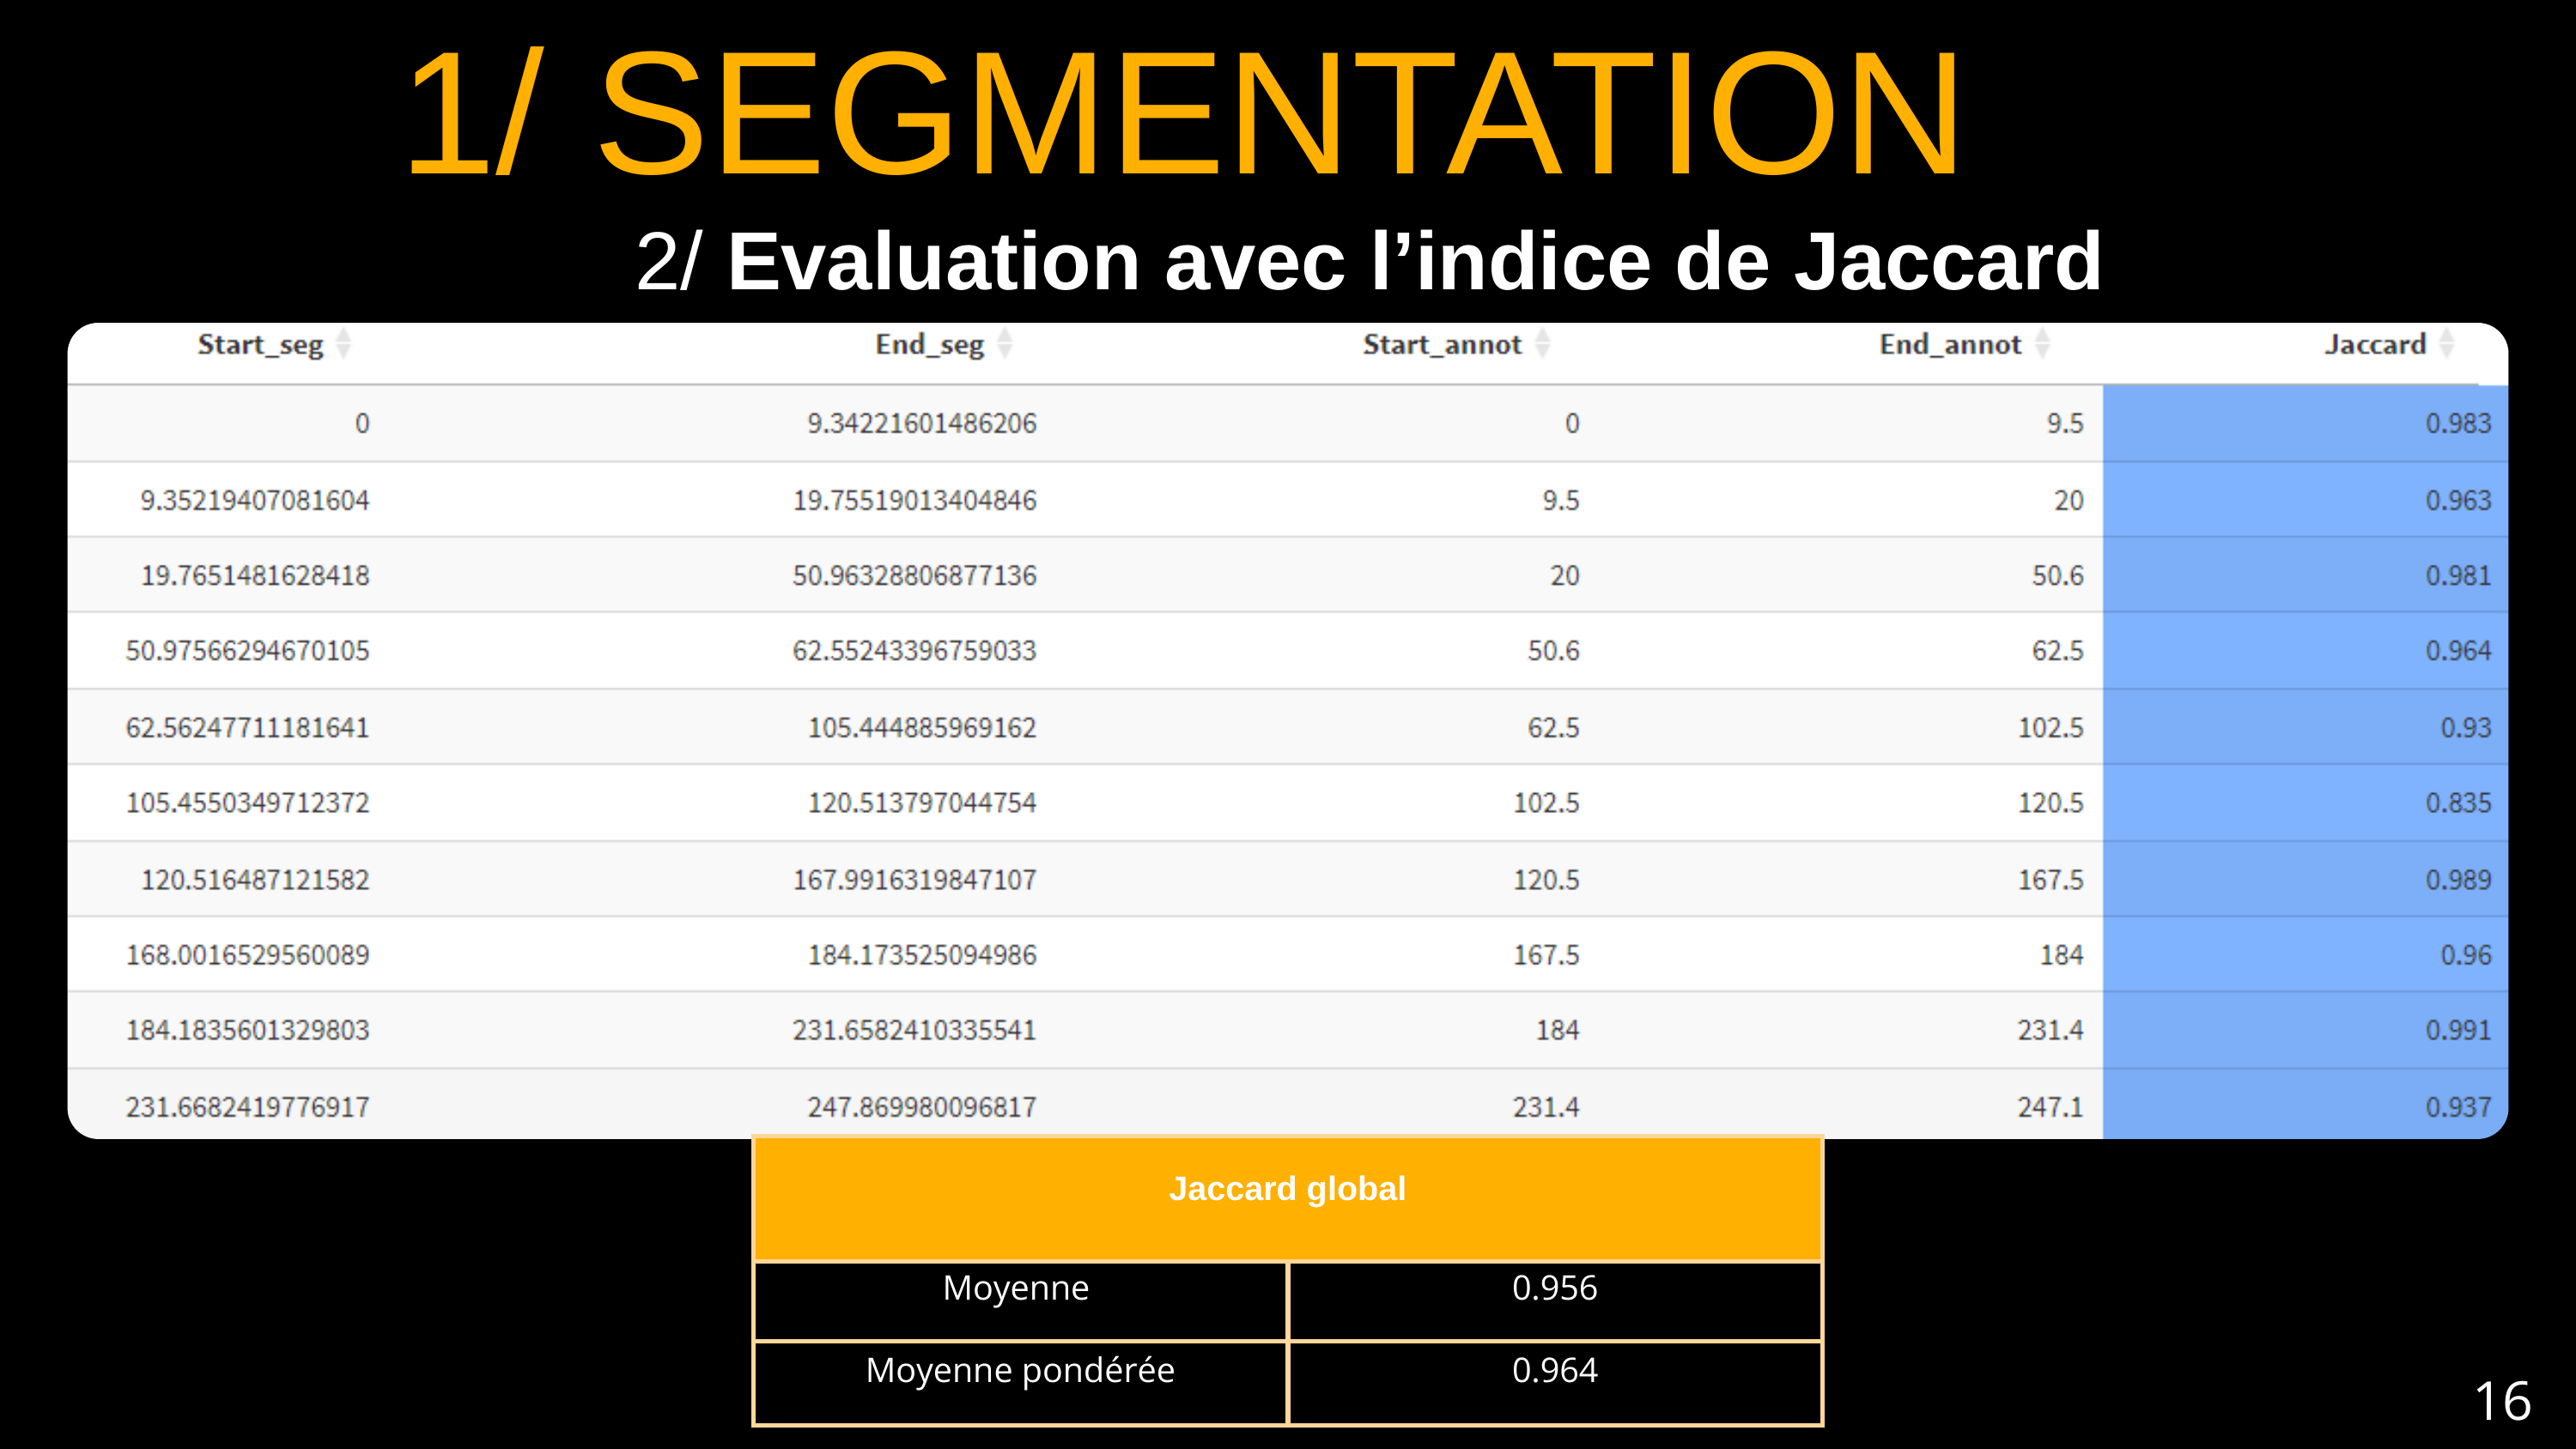

1/ SEGMENTATION
2/ Evaluation avec l’indice de Jaccard

| Jaccard global | Jaccard global |
| --- | --- |
| Moyenne | 0.956 |
| Moyenne pondérée | 0.964 |
16